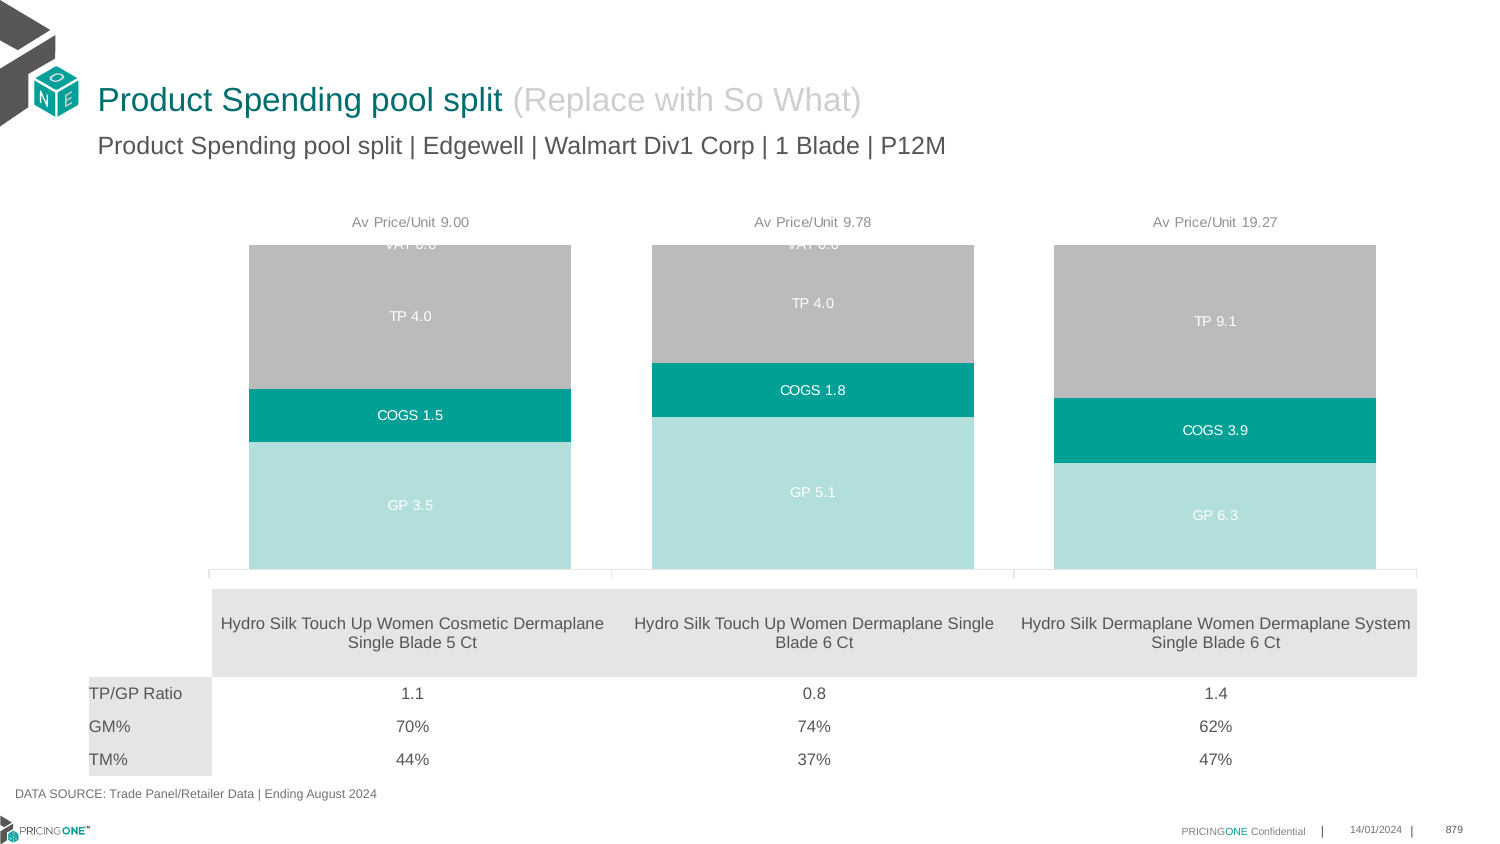

# Product Spending pool split (Replace with So What)
Product Spending pool split | Edgewell | Walmart Div1 Corp | 1 Blade | P12M

### Chart

| Category | GP | COGS | TP | VAT |
|---|---|---|---|---|
| Av Price/Unit 9.00 | 3.5213839024055456 | 1.4934346247554993 | 3.985215788751244 | 0.0 |
| Av Price/Unit 9.78 | 5.1413 | 1.8332 | 4.014246958637469 | 0.0 |
| Av Price/Unit 19.27 | 6.304913918205806 | 3.8762744722955147 | 9.087349274406332 | 0.0 |
|  | Hydro Silk Touch Up Women Cosmetic Dermaplane Single Blade 5 Ct | Hydro Silk Touch Up Women Dermaplane Single Blade 6 Ct | Hydro Silk Dermaplane Women Dermaplane System Single Blade 6 Ct |
| --- | --- | --- | --- |
| TP/GP Ratio | 1.1 | 0.8 | 1.4 |
| GM% | 70% | 74% | 62% |
| TM% | 44% | 37% | 47% |
DATA SOURCE: Trade Panel/Retailer Data | Ending August 2024

14/01/2024
879